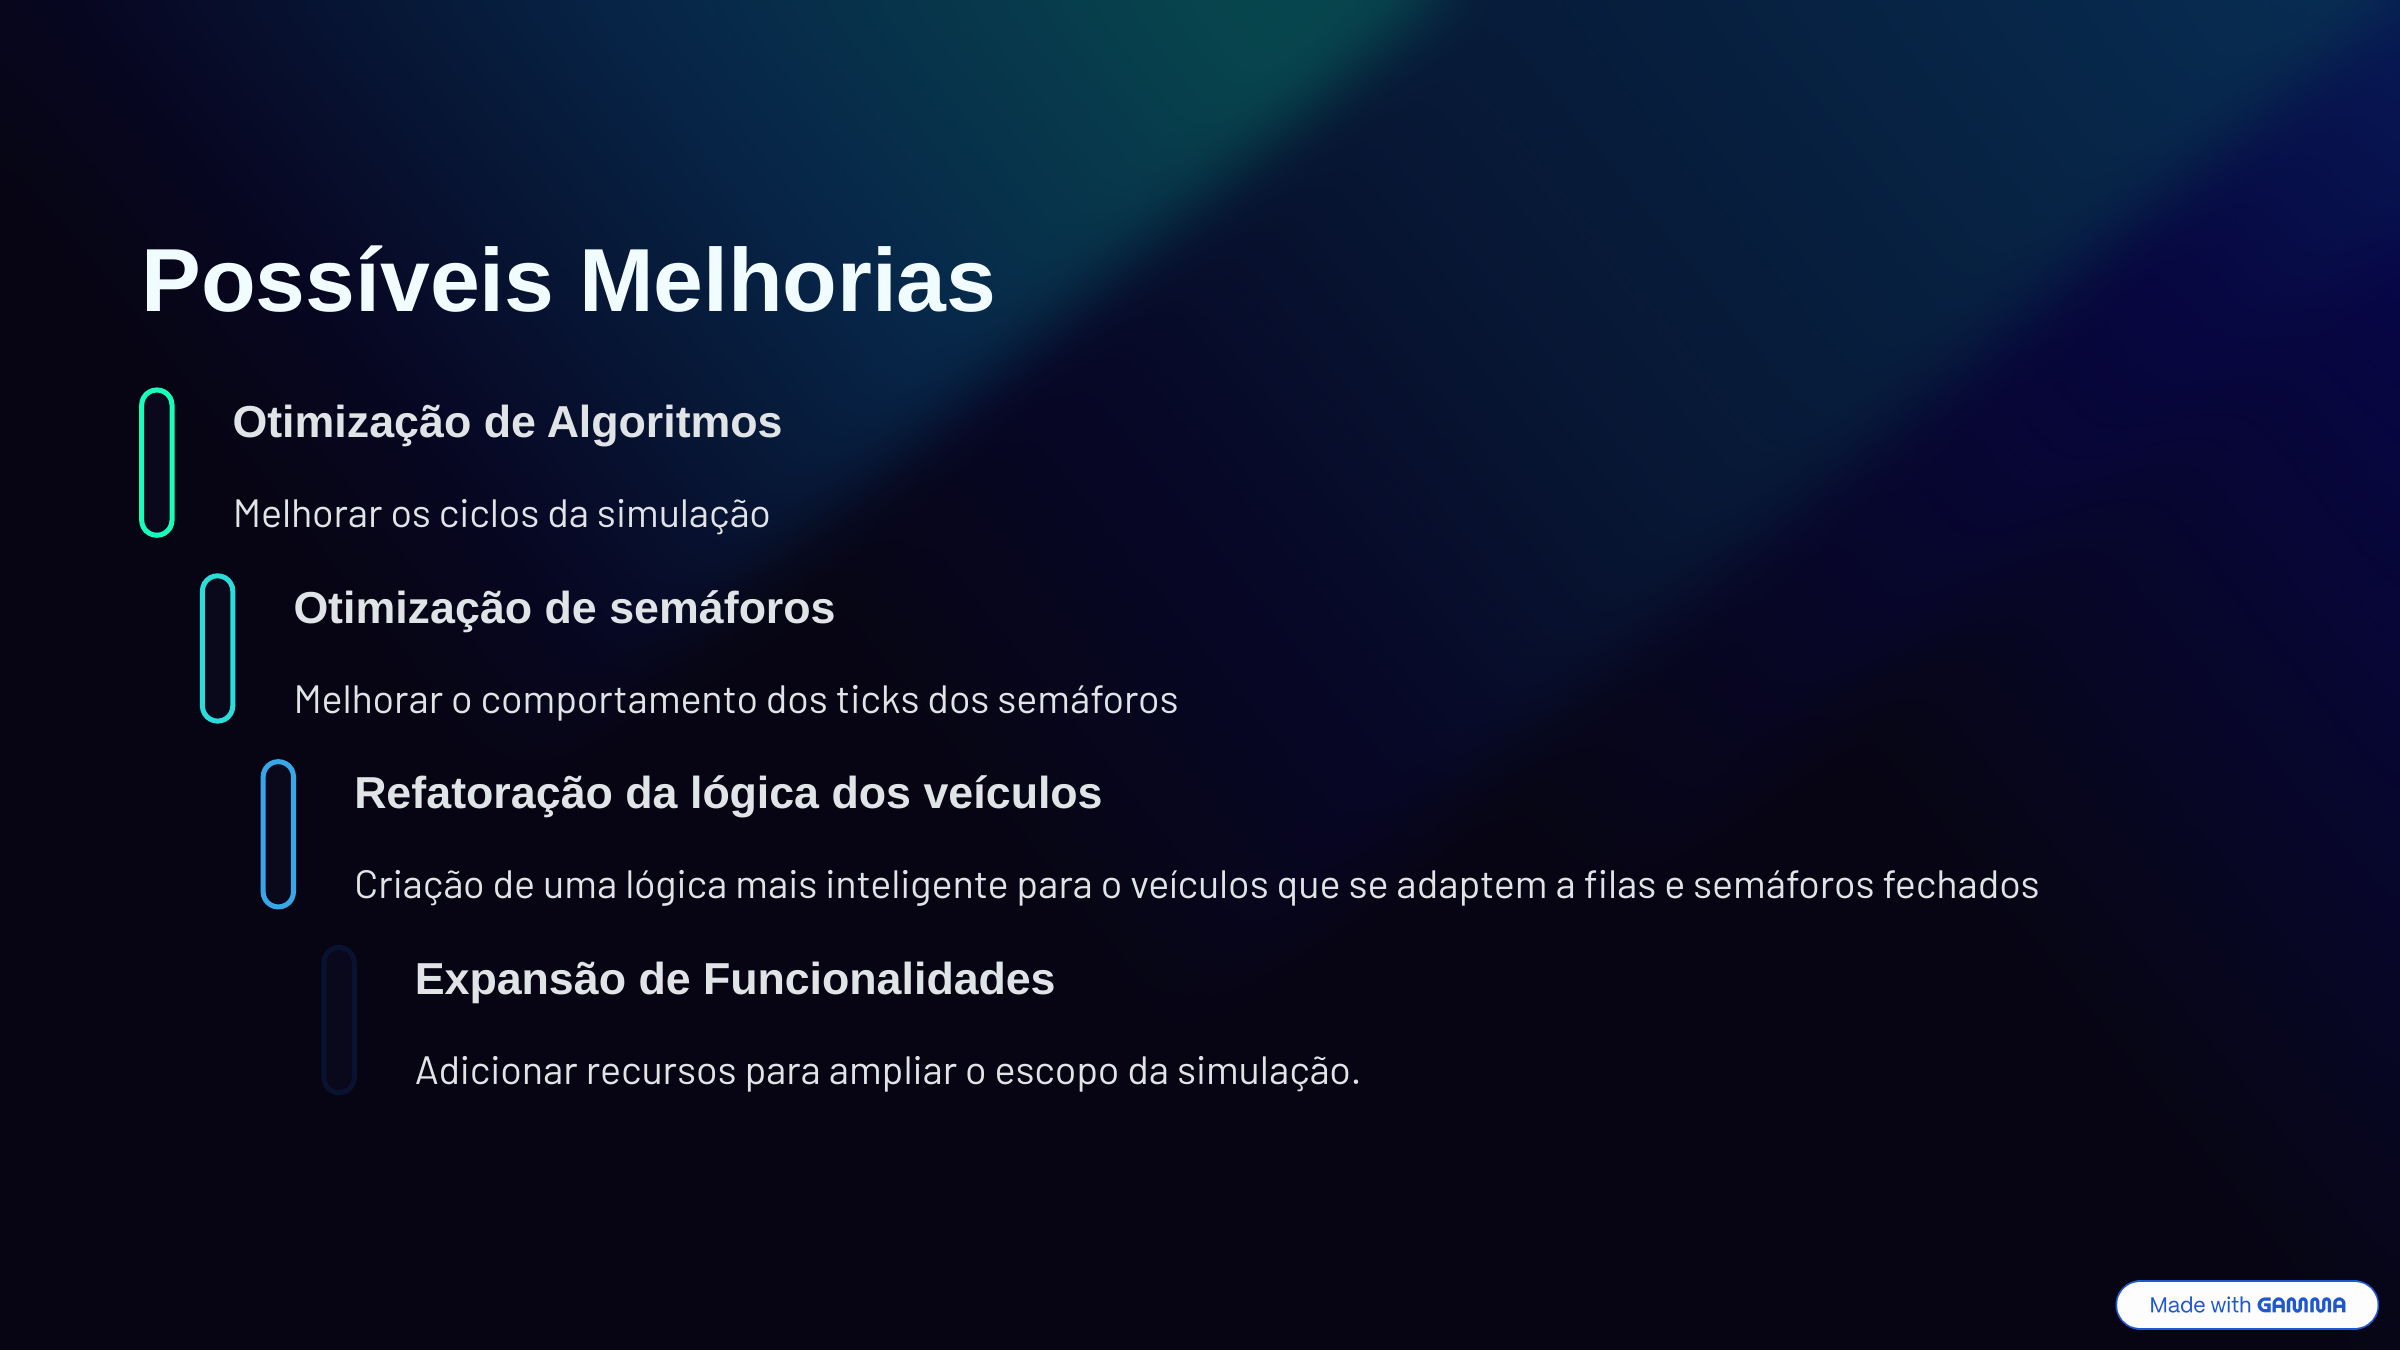

Possíveis Melhorias

Otimização de Algoritmos
Melhorar os ciclos da simulação

Otimização de semáforos
Melhorar o comportamento dos ticks dos semáforos

Refatoração da lógica dos veículos
Criação de uma lógica mais inteligente para o veículos que se adaptem a filas e semáforos fechados

Expansão de Funcionalidades
Adicionar recursos para ampliar o escopo da simulação.